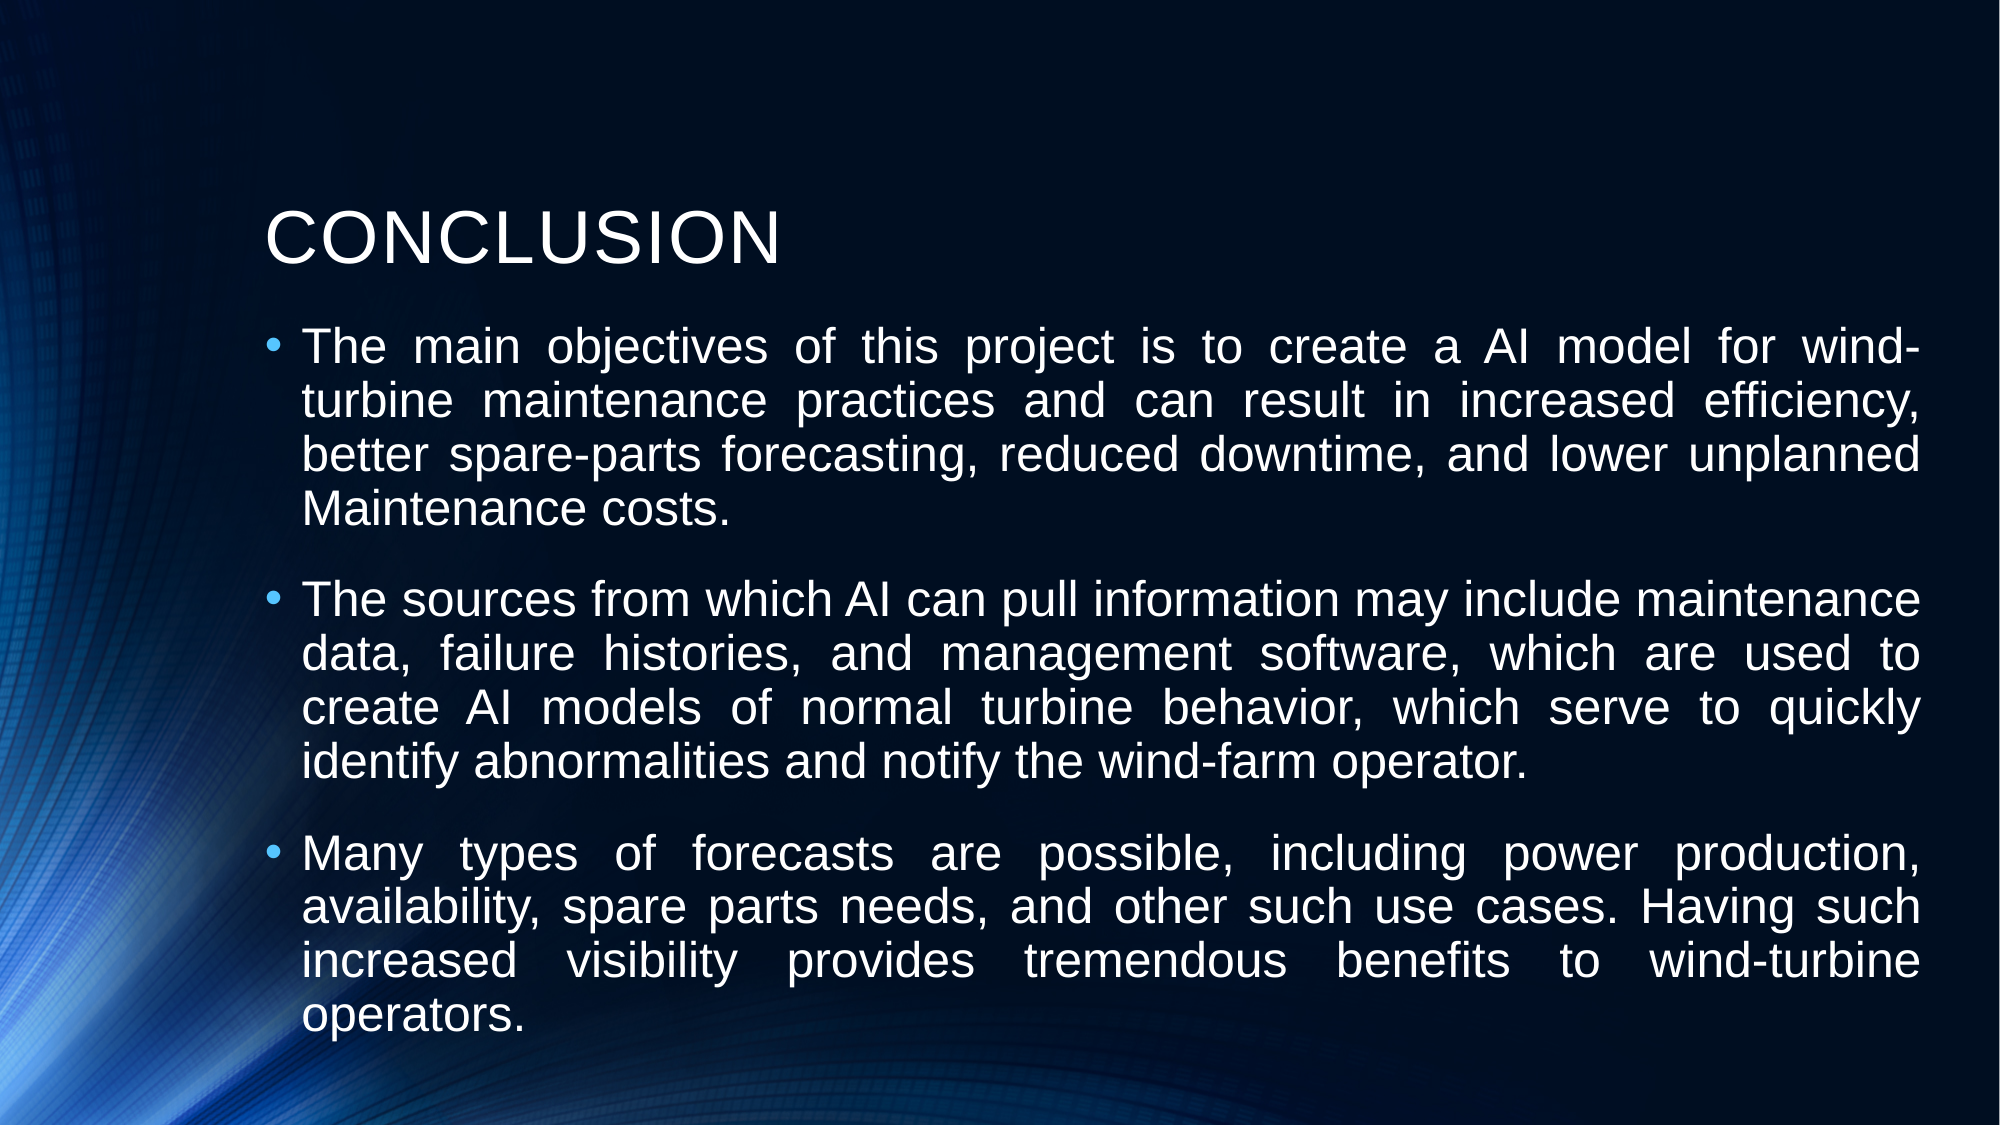

# CONCLUSION
The main objectives of this project is to create a AI model for wind-turbine maintenance practices and can result in increased efficiency, better spare-parts forecasting, reduced downtime, and lower unplanned Maintenance costs.
The sources from which AI can pull information may include maintenance data, failure histories, and management software, which are used to create AI models of normal turbine behavior, which serve to quickly identify abnormalities and notify the wind-farm operator.
Many types of forecasts are possible, including power production, availability, spare parts needs, and other such use cases. Having such increased visibility provides tremendous benefits to wind-turbine operators.